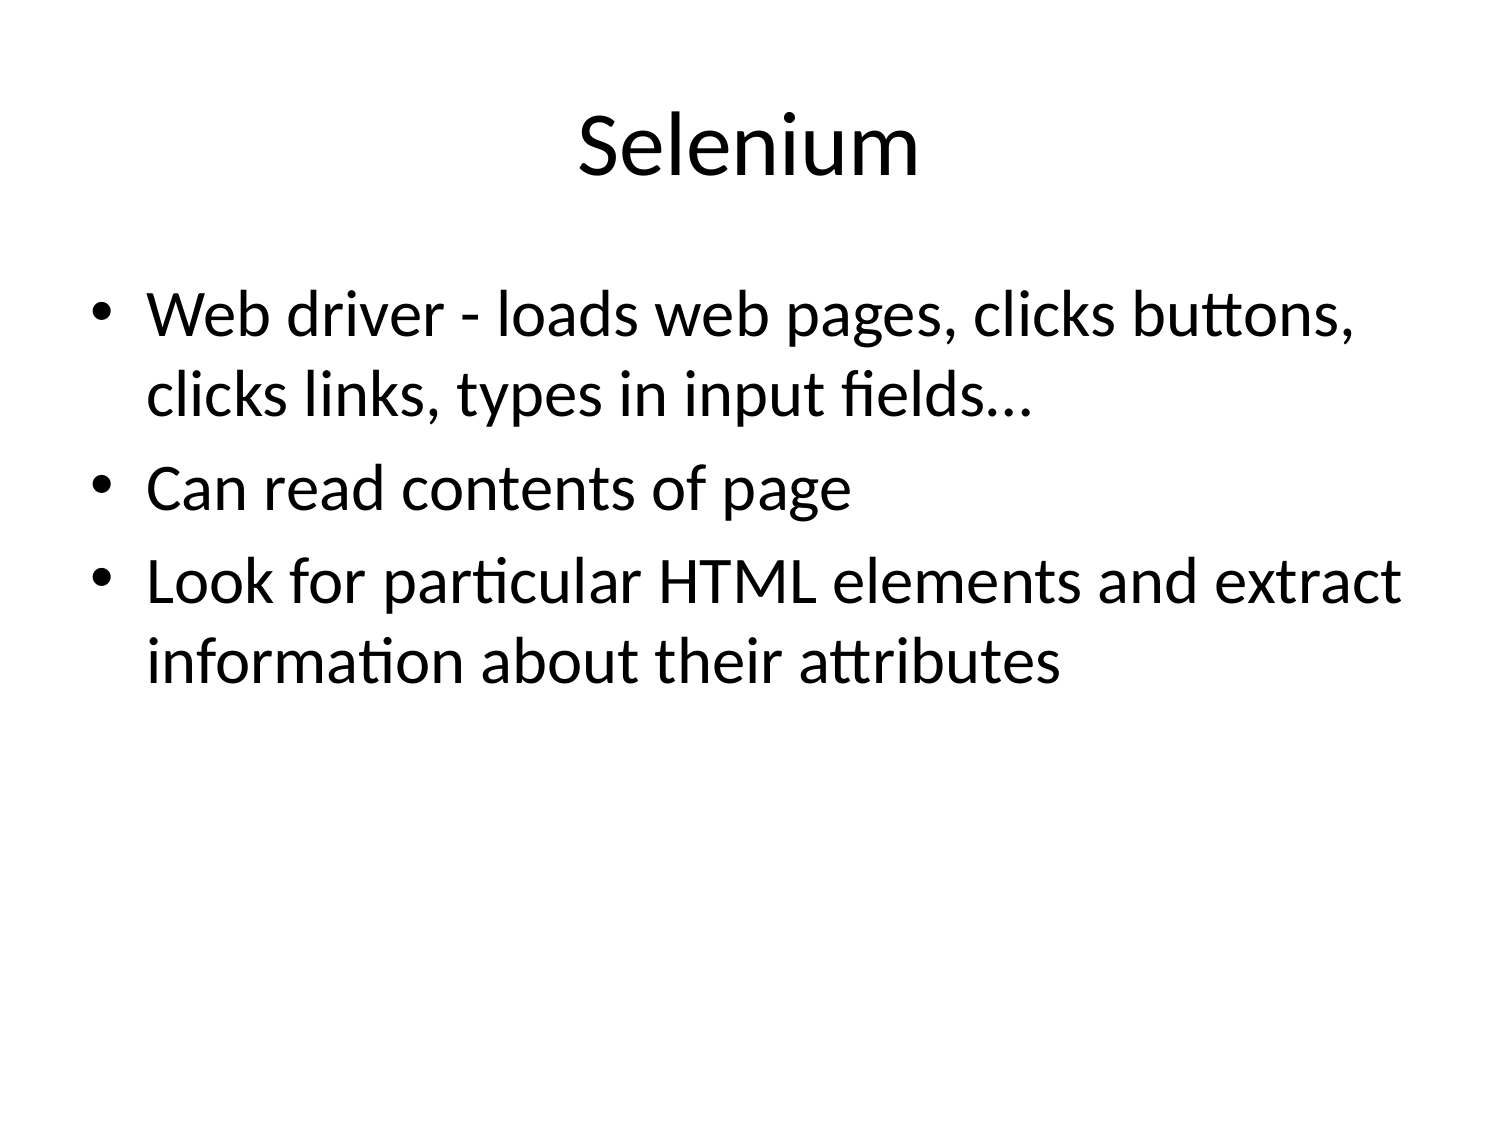

# Selenium
Web driver - loads web pages, clicks buttons, clicks links, types in input fields…
Can read contents of page
Look for particular HTML elements and extract information about their attributes